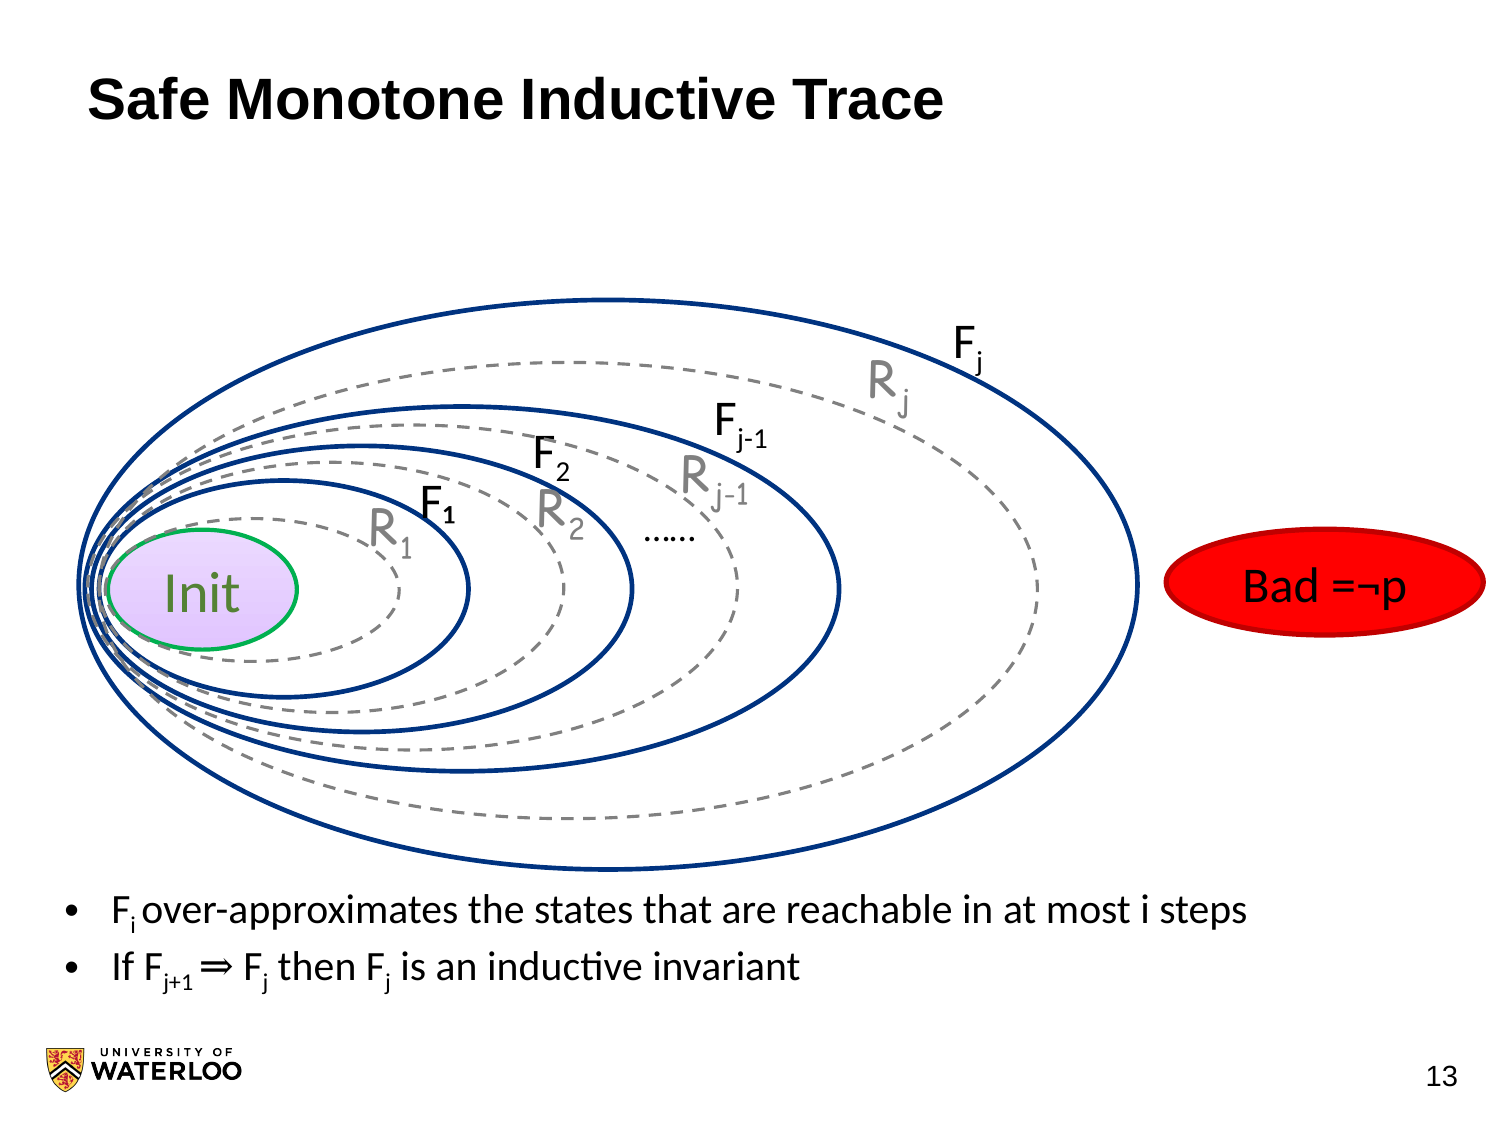

# Safe Monotone Inductive Trace
P
Fj
Rj

Fj-1

F2

Rj-1

F₁

R2

R1
……

Bad =¬p
Init
Fi over-approximates the states that are reachable in at most i steps
If Fj+1 ⇒ Fj then Fj is an inductive invariant